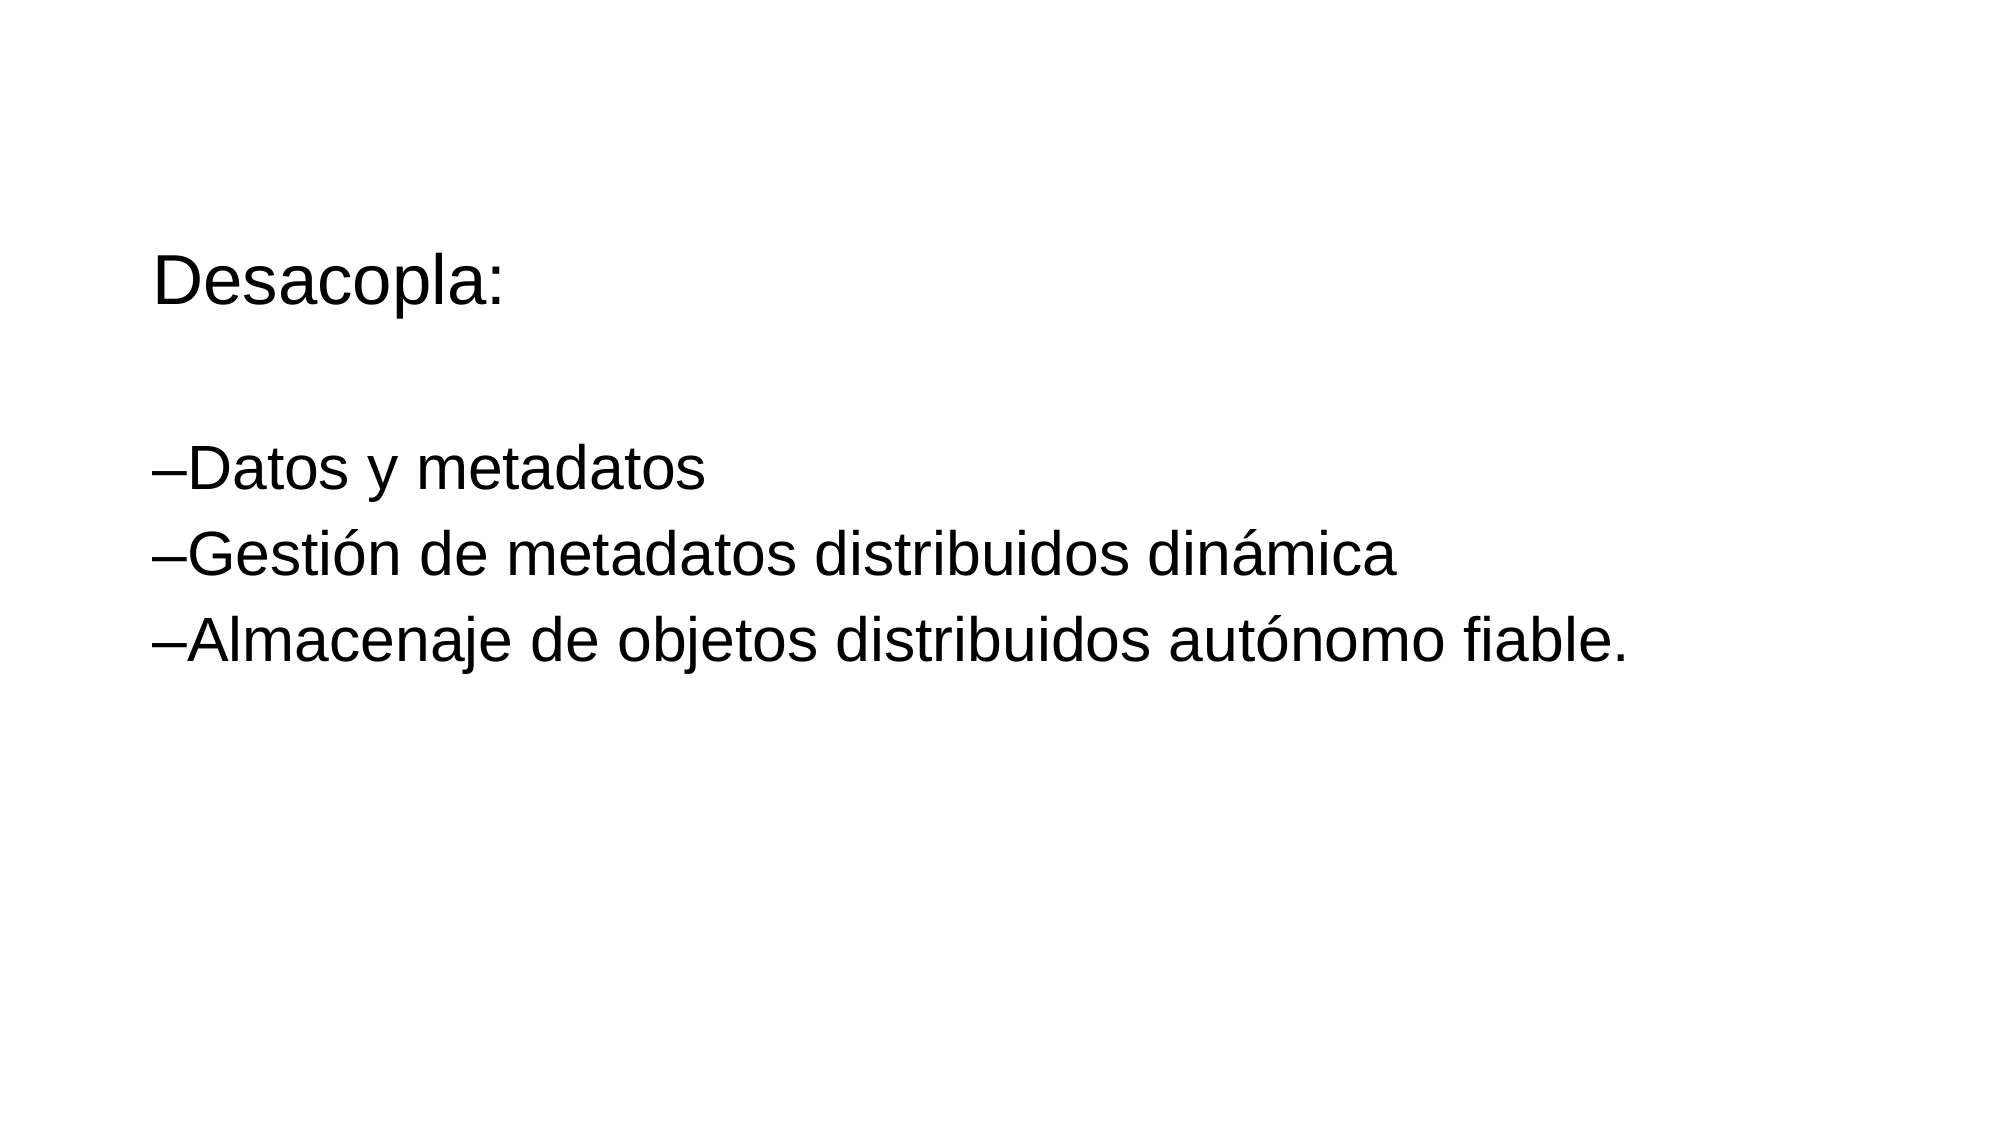

Desacopla:

–Datos y metadatos
–Gestión de metadatos distribuidos dinámica
–Almacenaje de objetos distribuidos autónomo fiable.